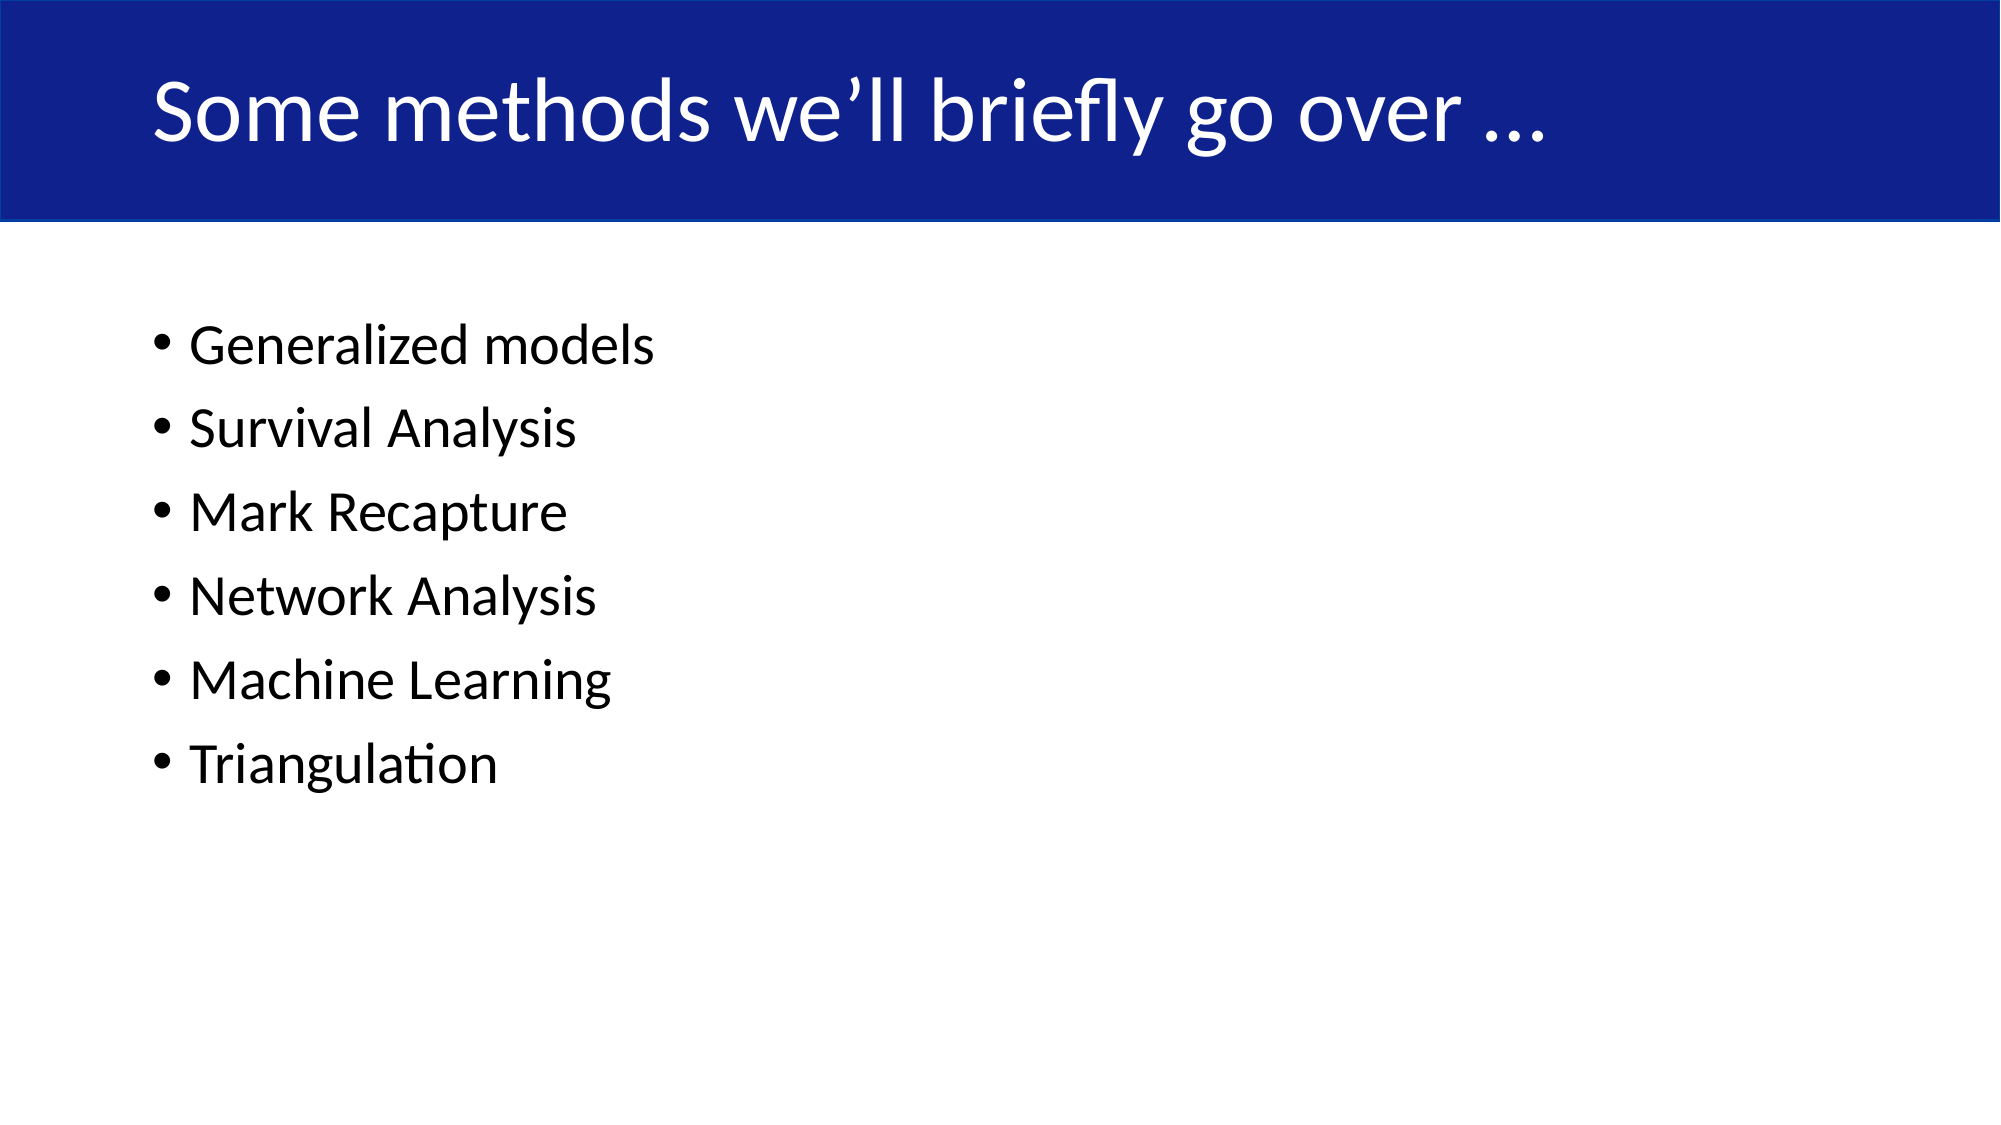

# Some methods we’ll briefly go over …
Generalized models
Survival Analysis
Mark Recapture
Network Analysis
Machine Learning
Triangulation